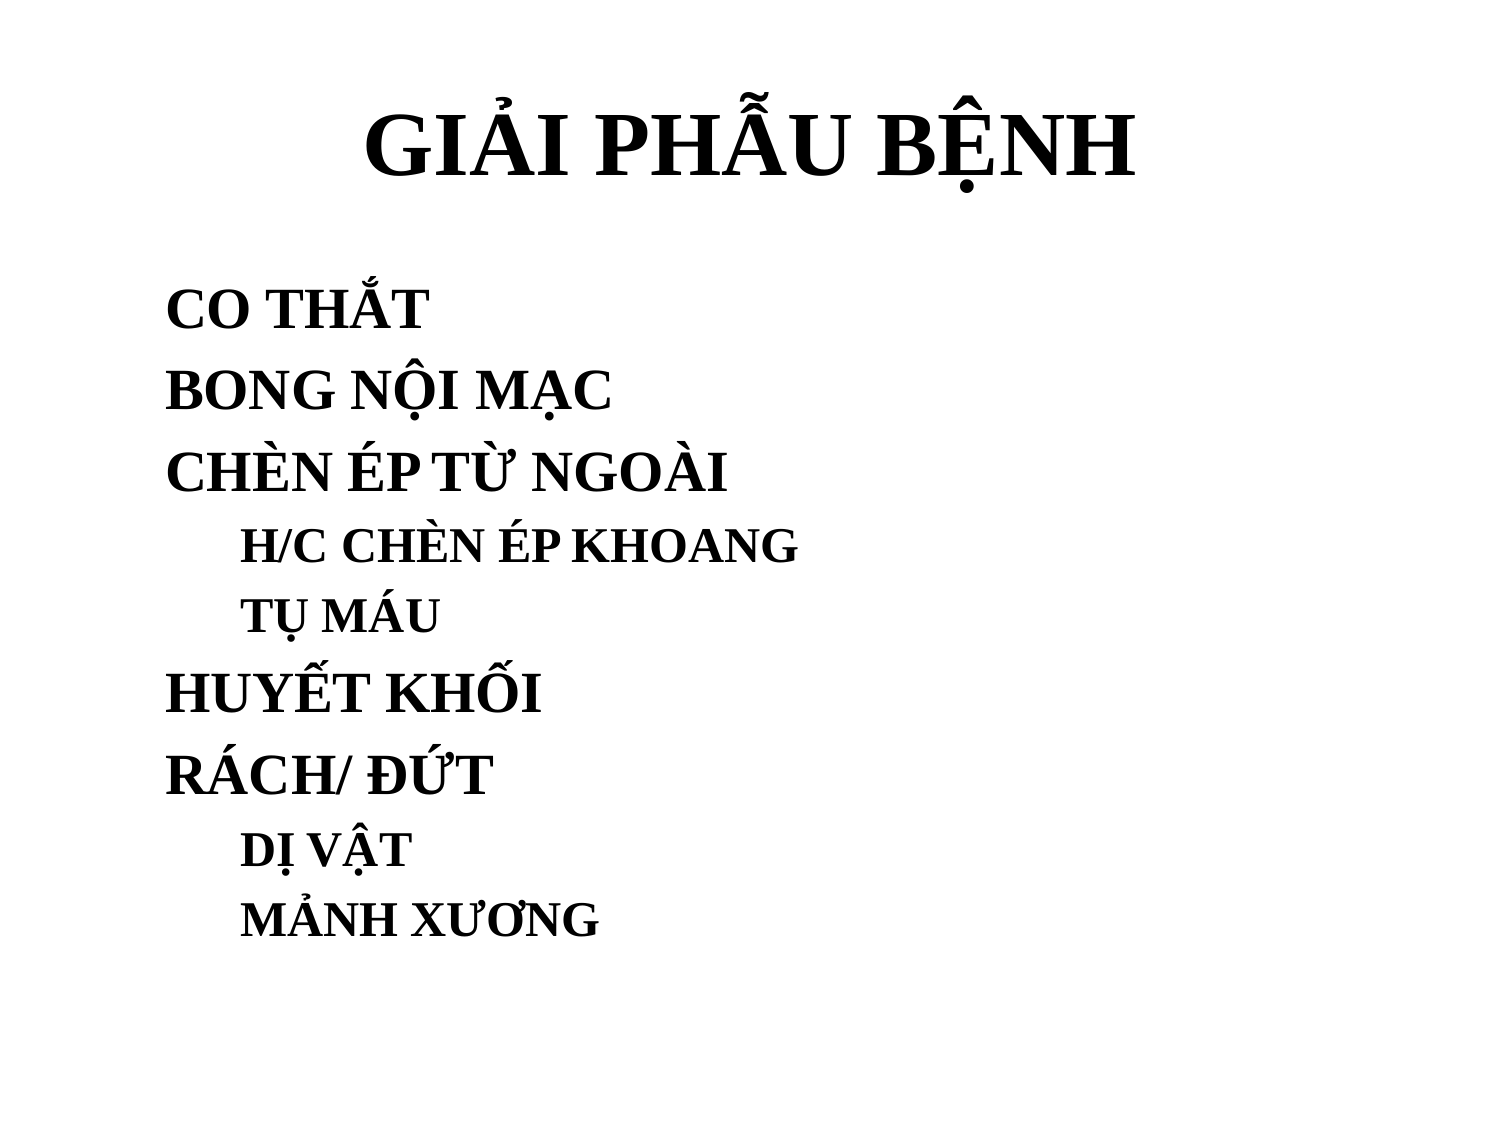

# GIẢI PHẪU BỆNH
CO THẮT
BONG NỘI MẠC
CHÈN ÉP TỪ NGOÀI
H/C CHÈN ÉP KHOANG
TỤ MÁU
HUYẾT KHỐI
RÁCH/ ĐỨT
DỊ VẬT
MẢNH XƯƠNG